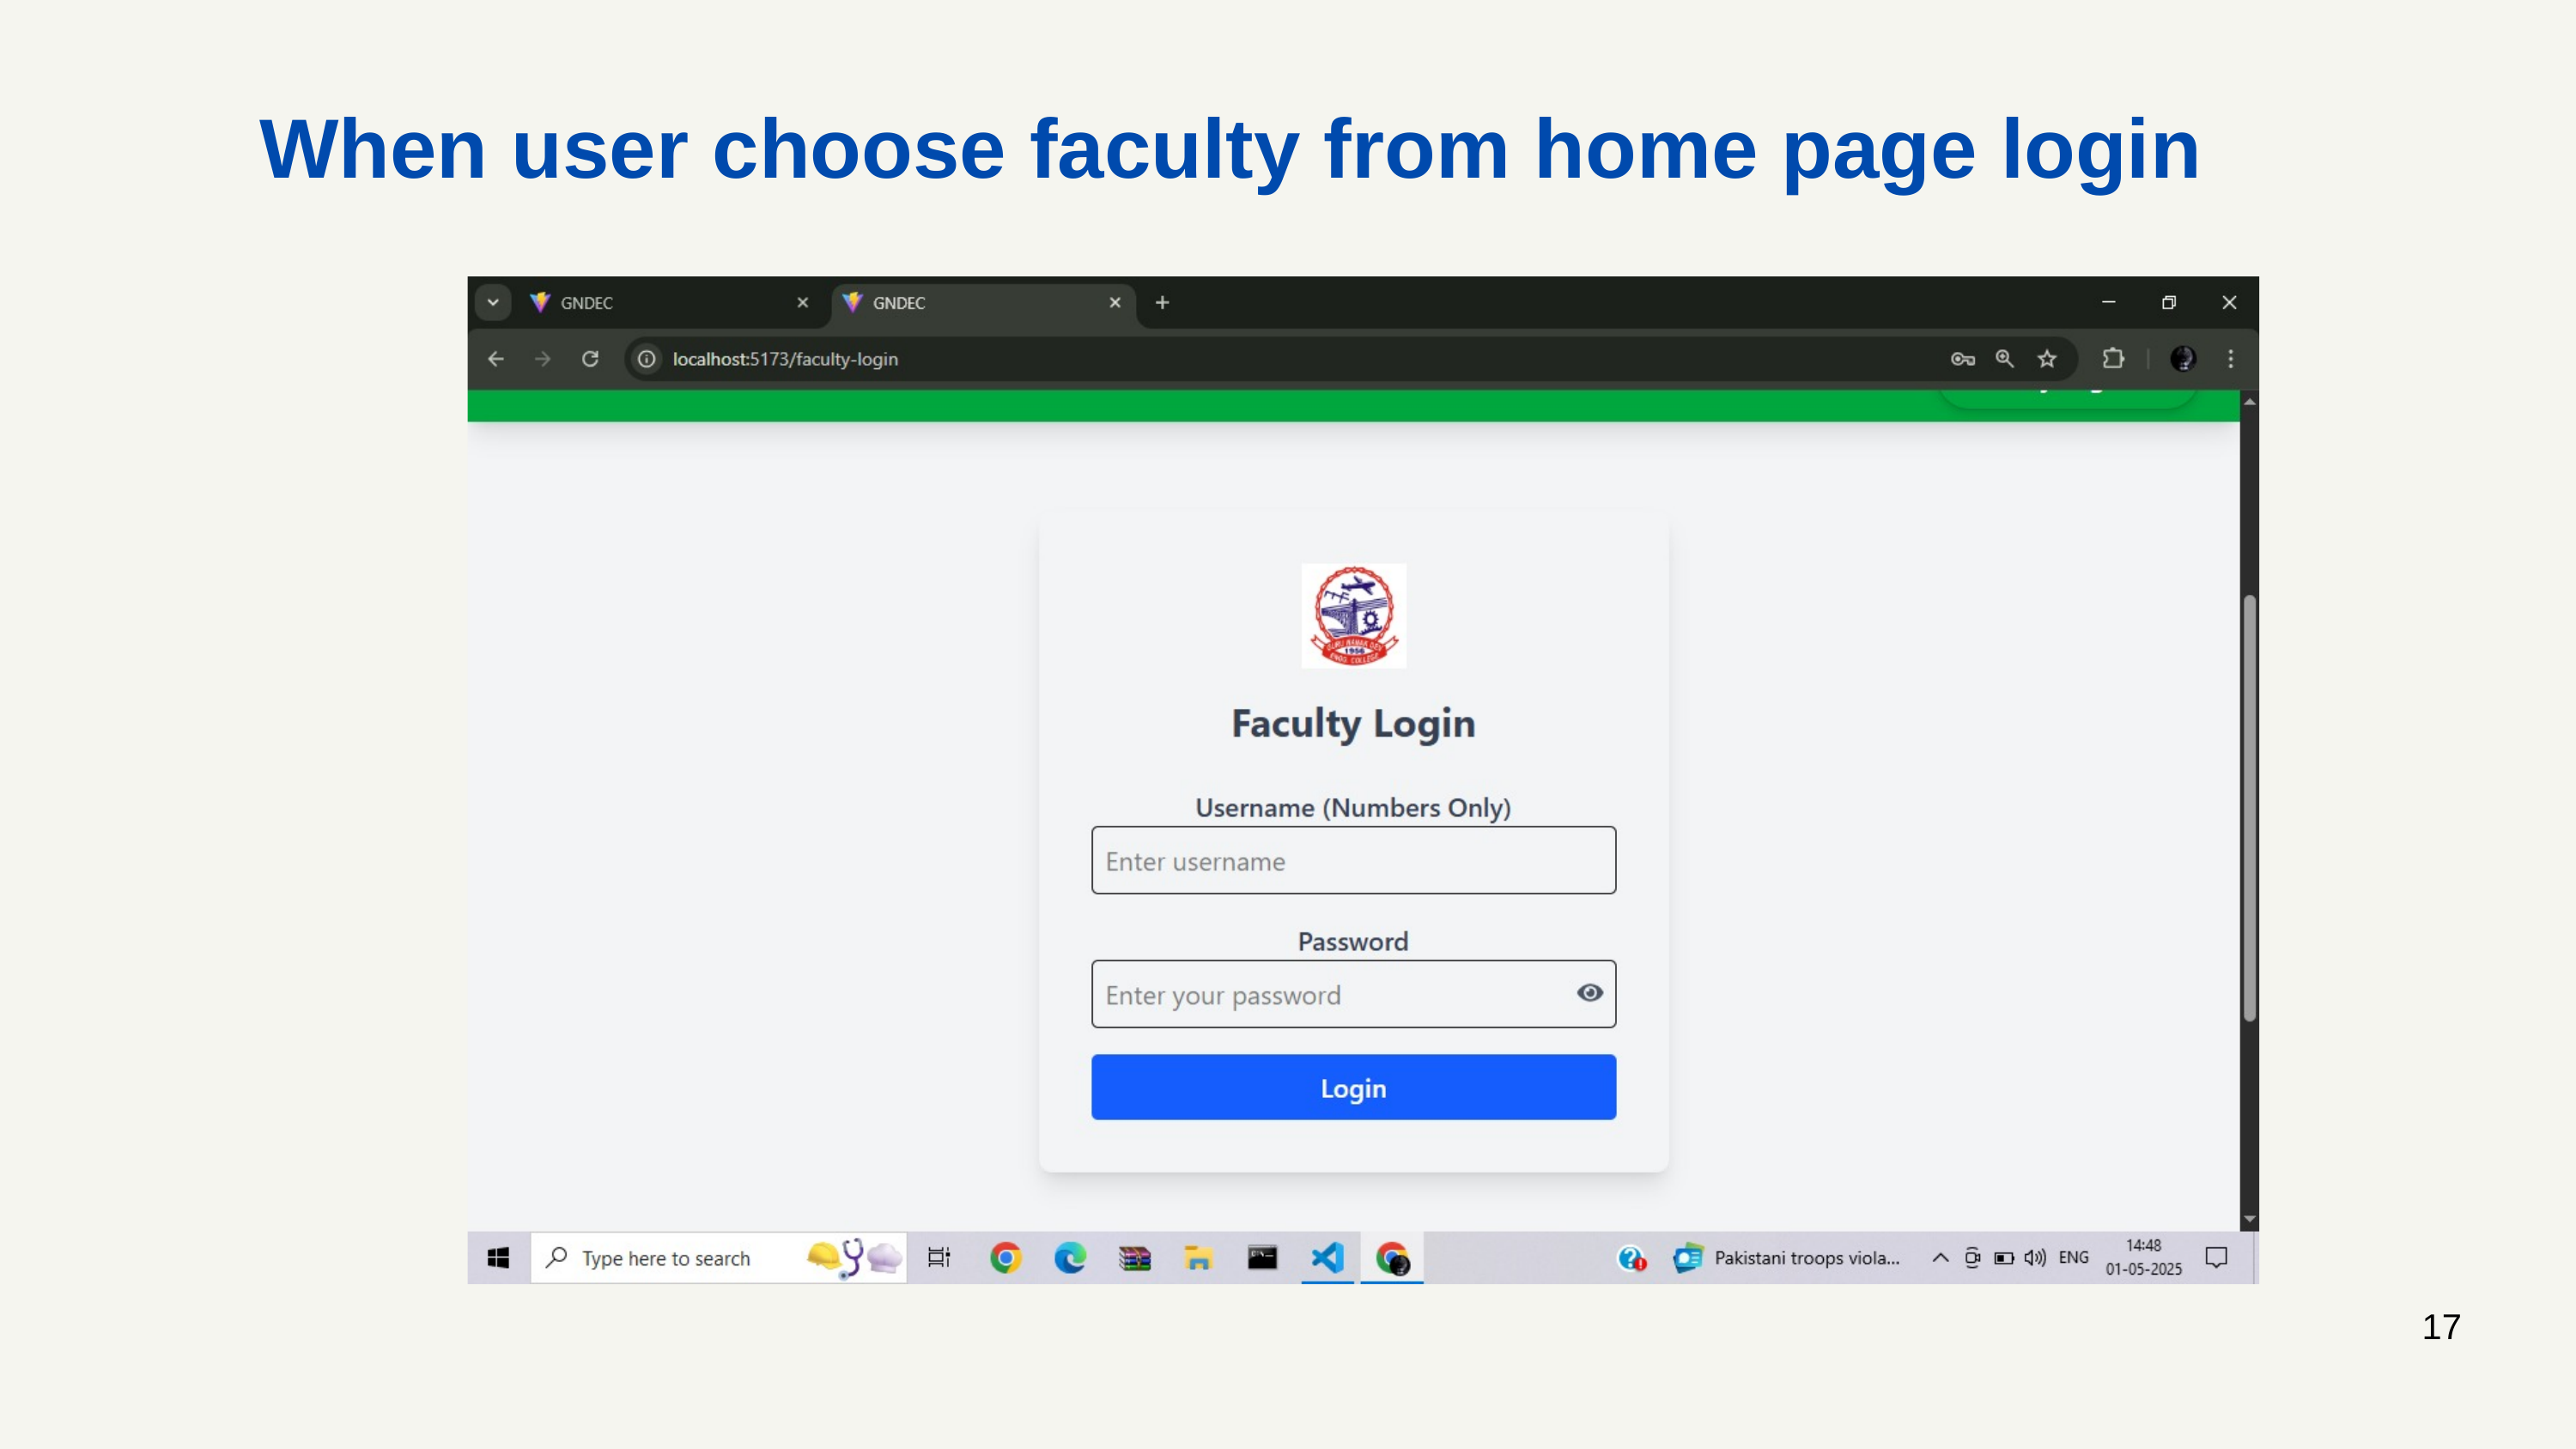

When user choose faculty from home page login

17